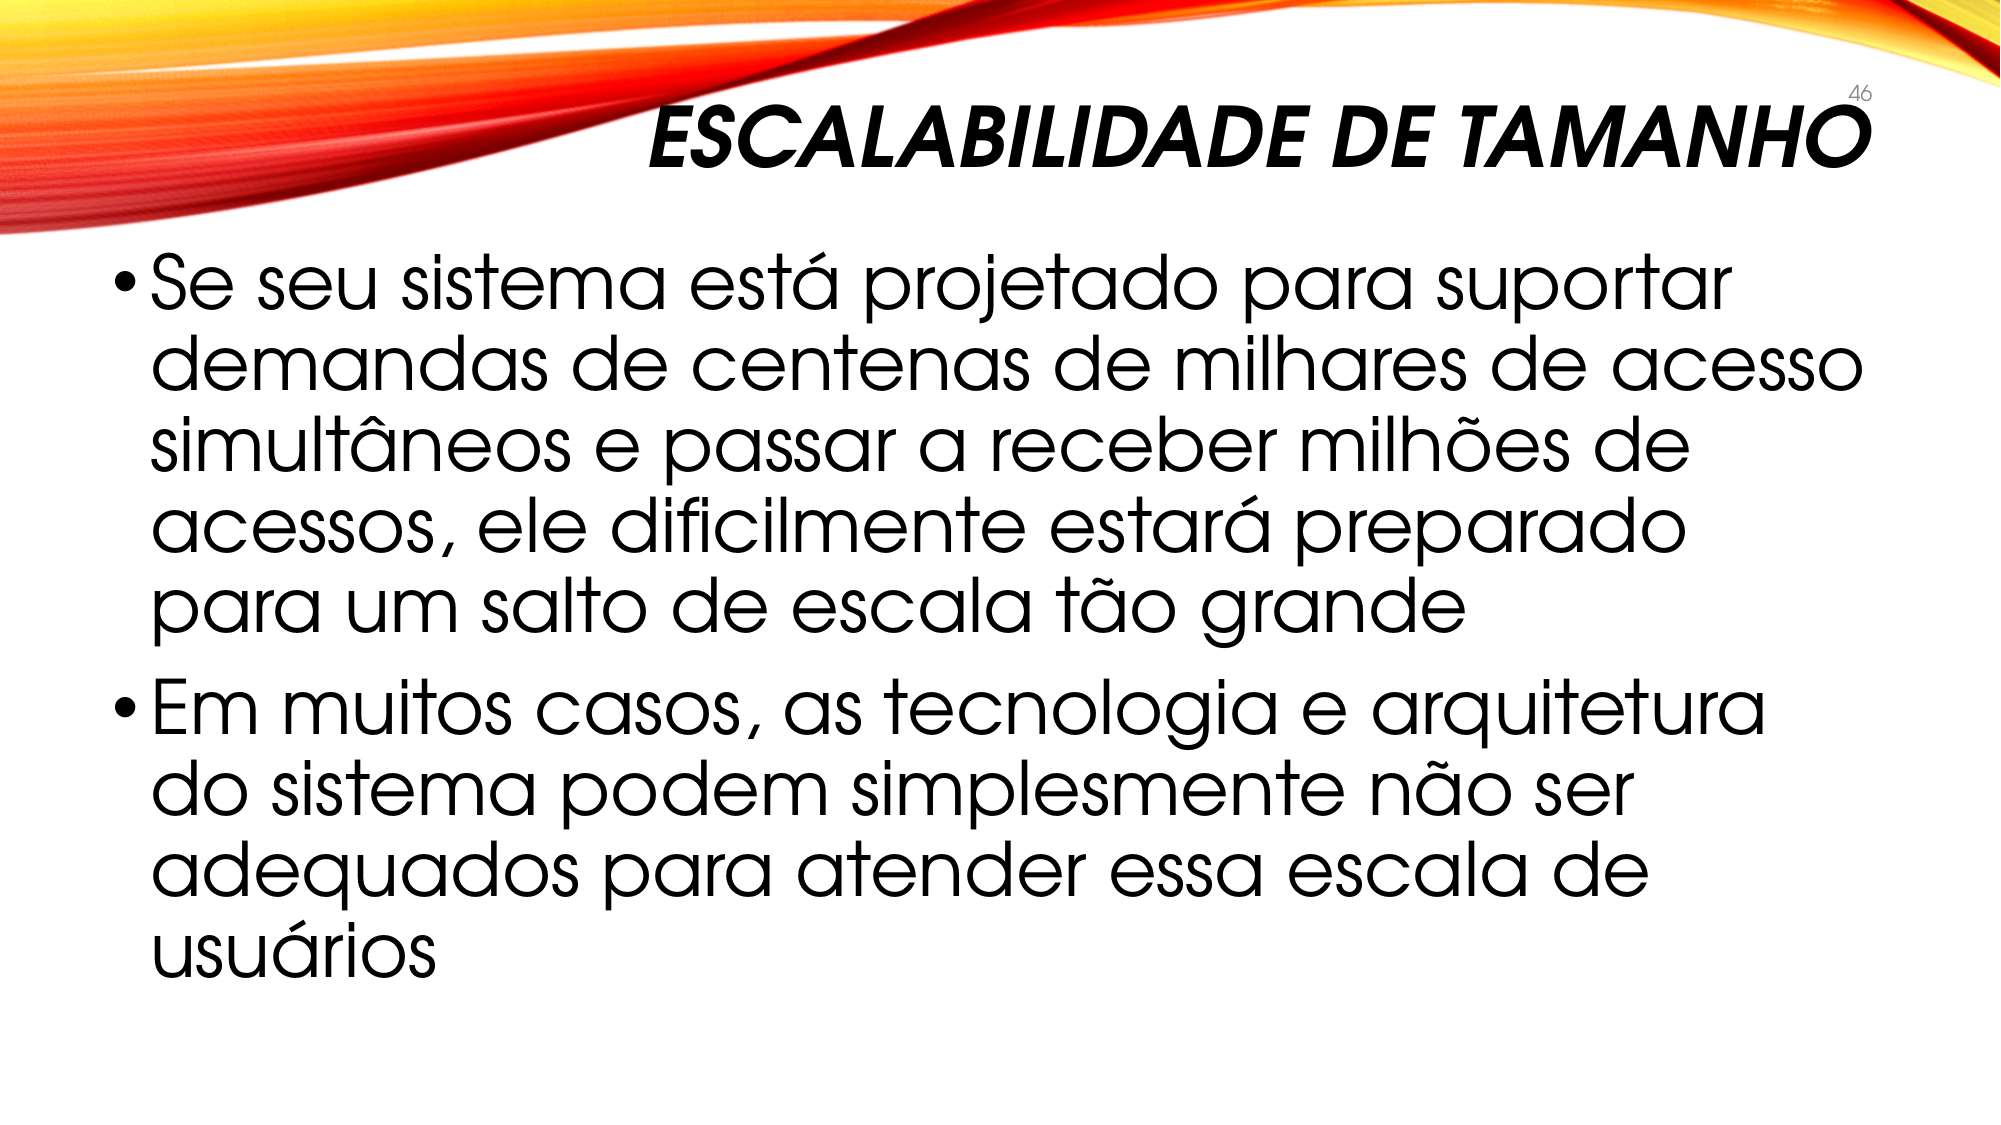

# ESCALABILIDADE de tamanho
46
Se seu sistema está projetado para suportar demandas de centenas de milhares de acesso simultâneos e passar a receber milhões de acessos, ele dificilmente estará preparado para um salto de escala tão grande
Em muitos casos, as tecnologia e arquitetura do sistema podem simplesmente não ser adequados para atender essa escala de usuários